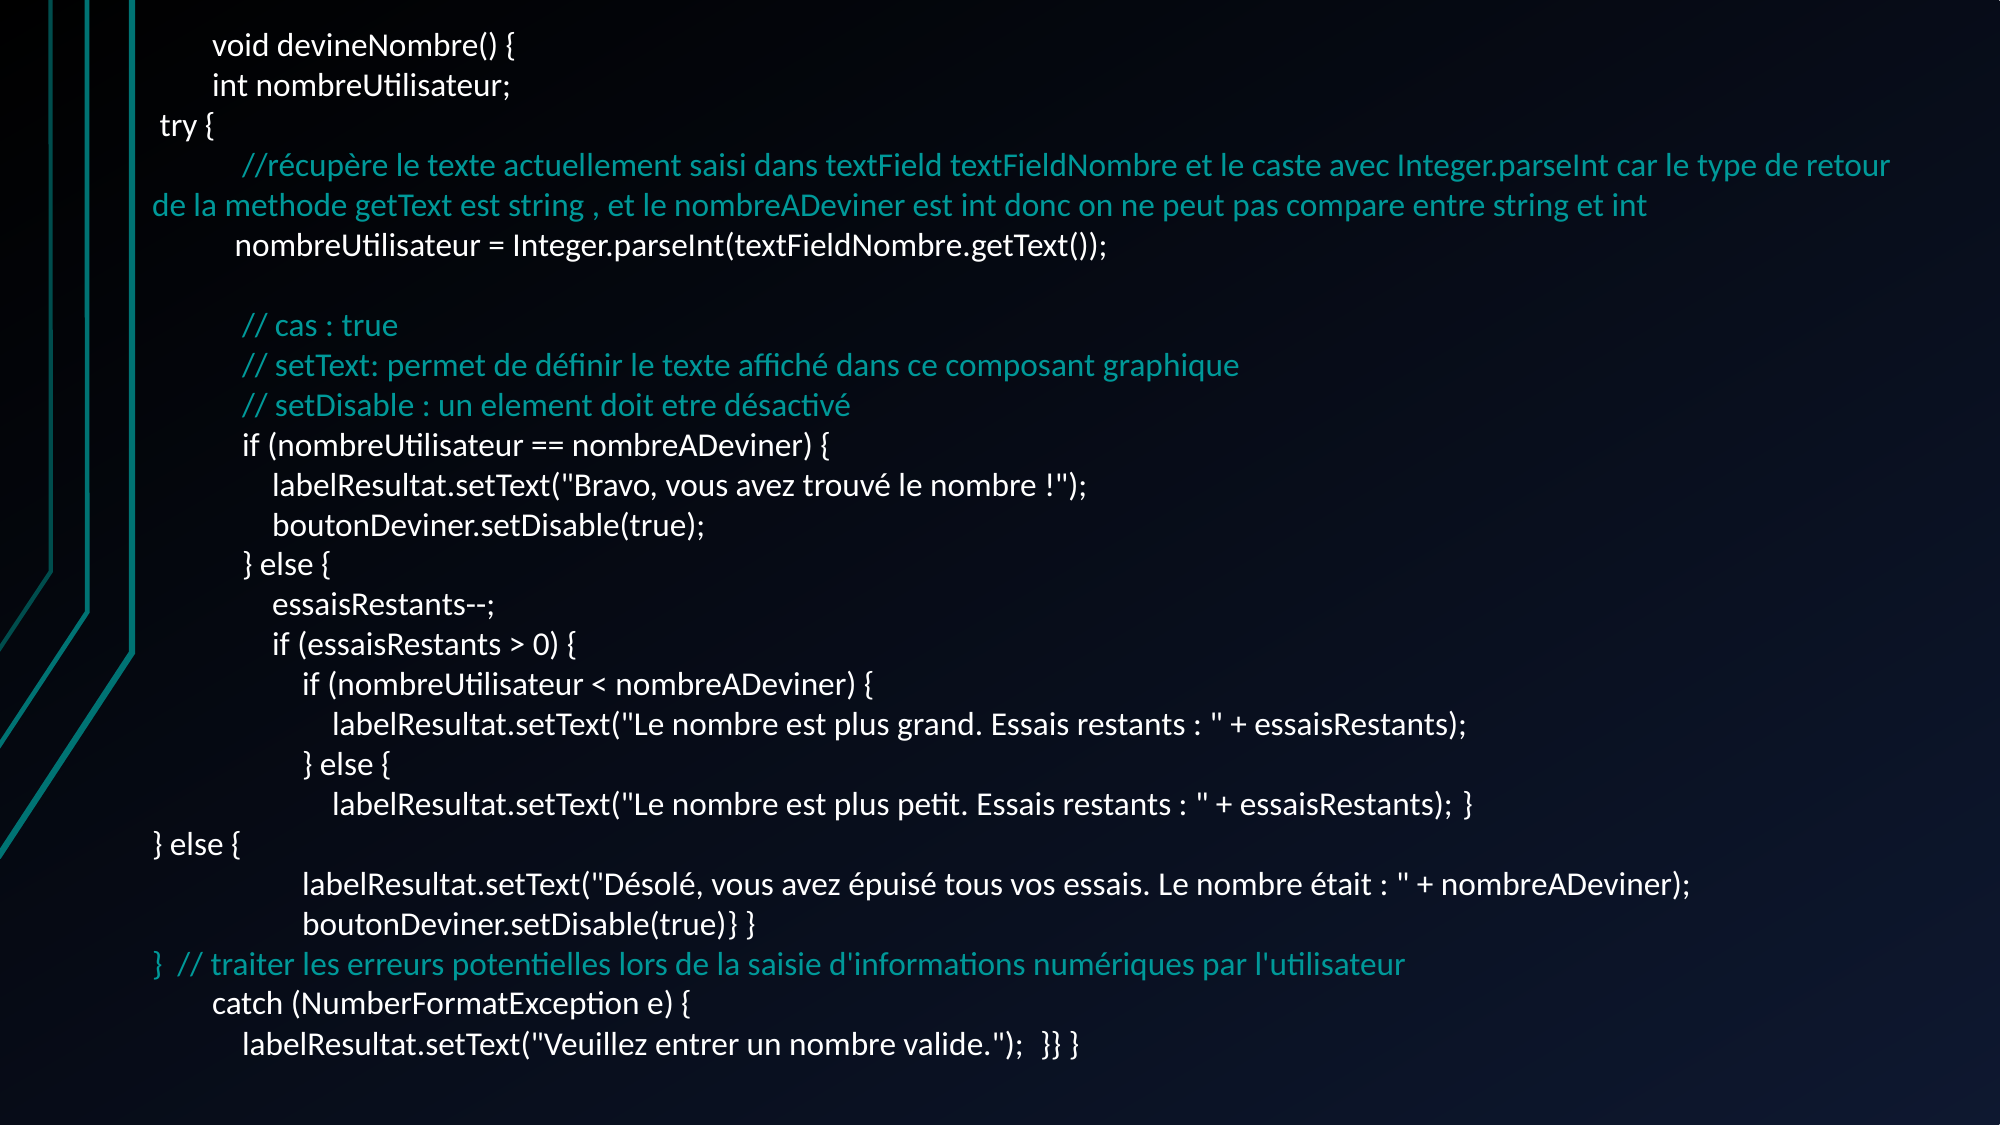

void devineNombre() {
        int nombreUtilisateur;
 try {
            //récupère le texte actuellement saisi dans textField textFieldNombre et le caste avec Integer.parseInt car le type de retour de la methode getText est string , et le nombreADeviner est int donc on ne peut pas compare entre string et int
           nombreUtilisateur = Integer.parseInt(textFieldNombre.getText());

            // cas : true
            // setText: permet de définir le texte affiché dans ce composant graphique
            // setDisable : un element doit etre désactivé
            if (nombreUtilisateur == nombreADeviner) {
                labelResultat.setText("Bravo, vous avez trouvé le nombre !");
                boutonDeviner.setDisable(true);
            } else {
                essaisRestants--;
                if (essaisRestants > 0) {
                    if (nombreUtilisateur < nombreADeviner) {
                        labelResultat.setText("Le nombre est plus grand. Essais restants : " + essaisRestants);
                    } else {
                        labelResultat.setText("Le nombre est plus petit. Essais restants : " + essaisRestants); }
} else {
                    labelResultat.setText("Désolé, vous avez épuisé tous vos essais. Le nombre était : " + nombreADeviner);
                    boutonDeviner.setDisable(true)} }
}  // traiter les erreurs potentielles lors de la saisie d'informations numériques par l'utilisateur
        catch (NumberFormatException e) {
            labelResultat.setText("Veuillez entrer un nombre valide.");  }} }